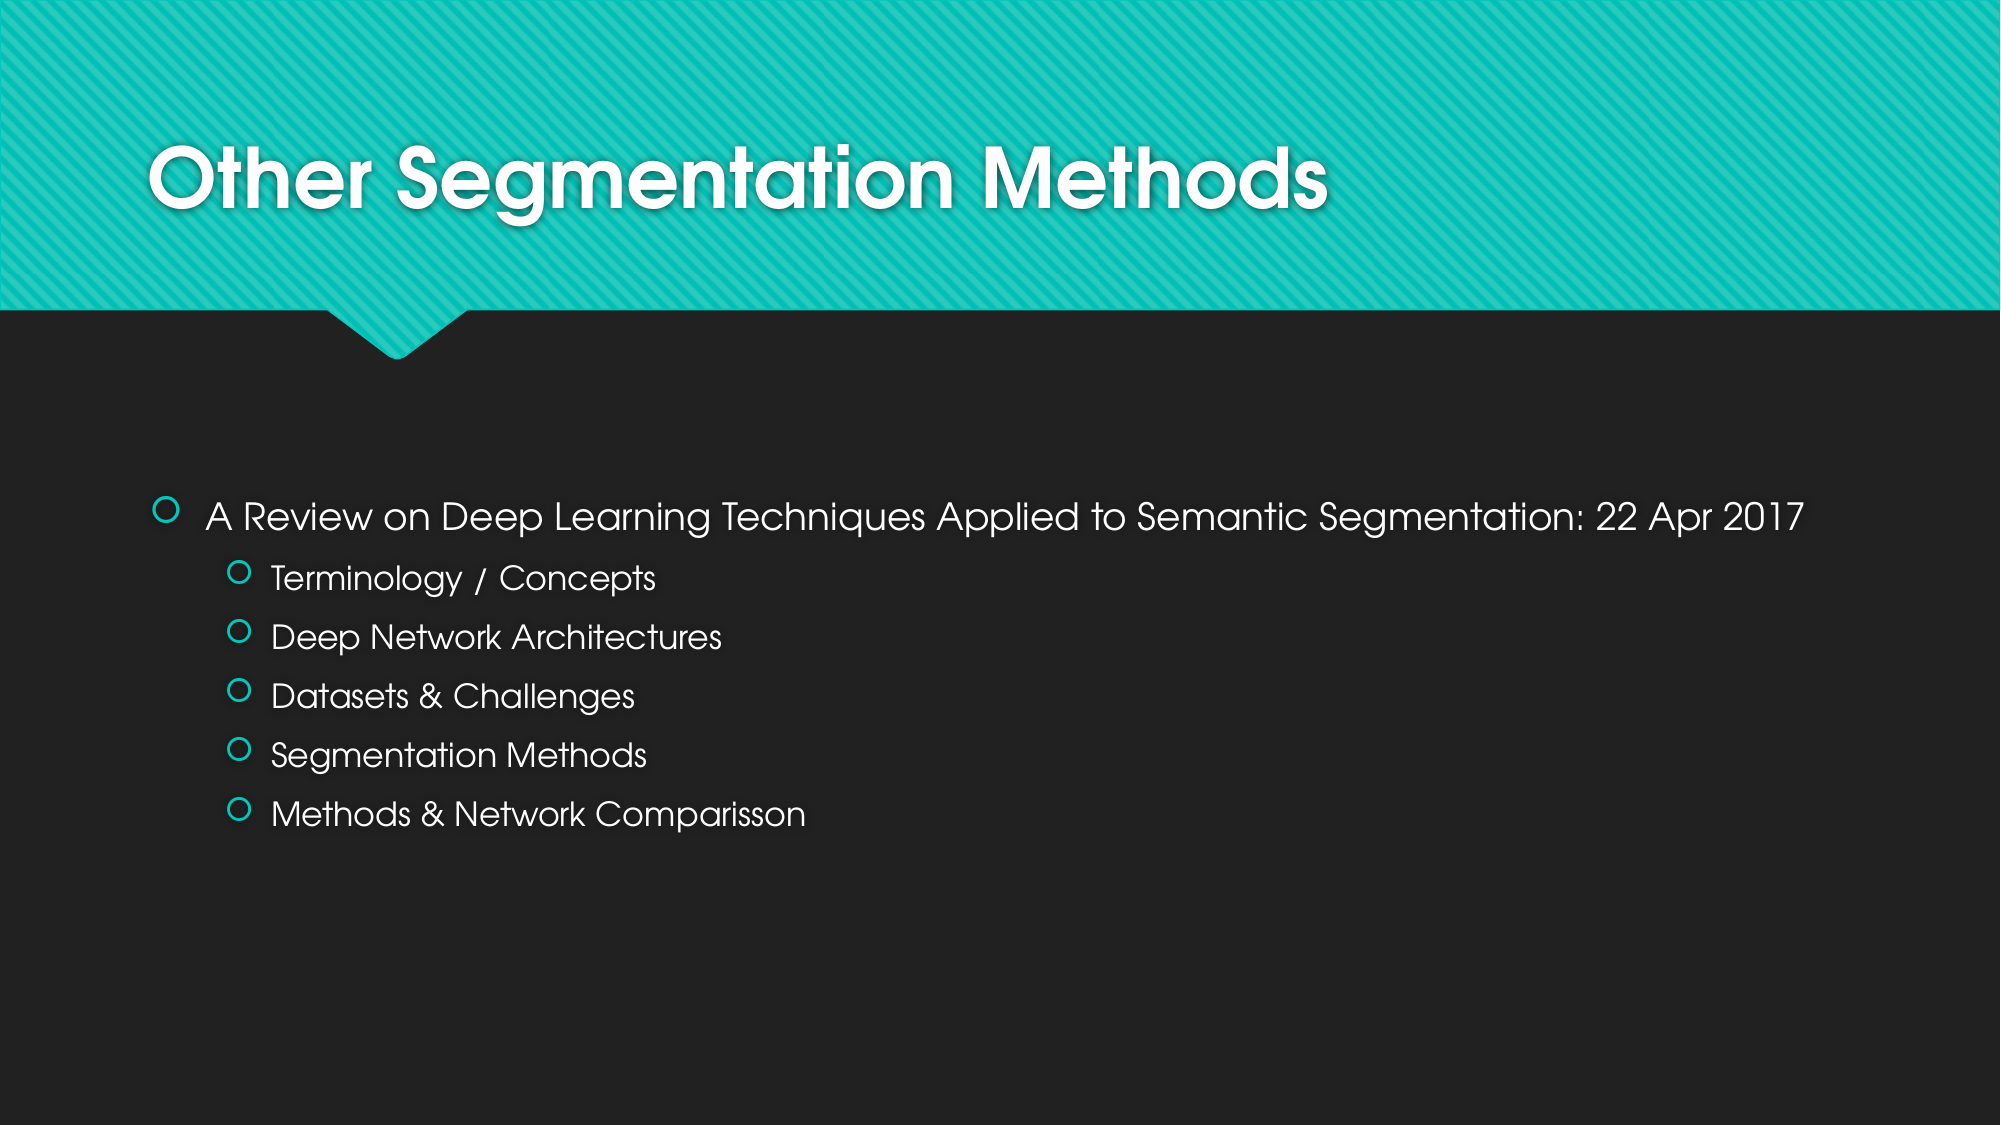

# Other Segmentation Methods
A Review on Deep Learning Techniques Applied to Semantic Segmentation: 22 Apr 2017
Terminology / Concepts
Deep Network Architectures
Datasets & Challenges
Segmentation Methods
Methods & Network Comparisson